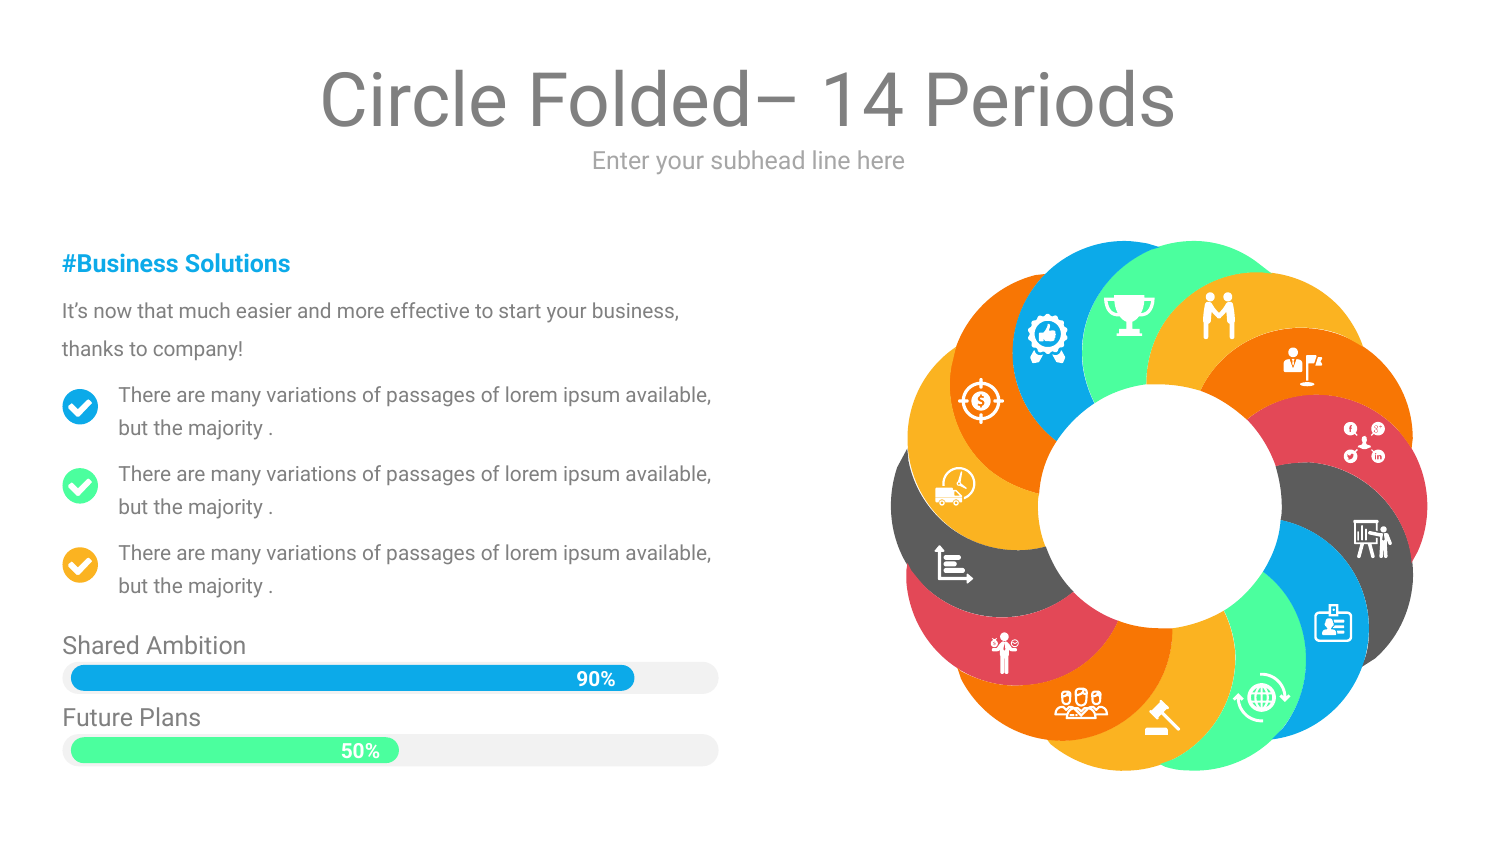

# Circle Folded– 14 Periods
Enter your subhead line here

#Business Solutions
It’s now that much easier and more effective to start your business, thanks to company!

There are many variations of passages of lorem ipsum available, but the majority .

There are many variations of passages of lorem ipsum available, but the majority .

There are many variations of passages of lorem ipsum available, but the majority .

Shared Ambition

90%

Future Plans

50%